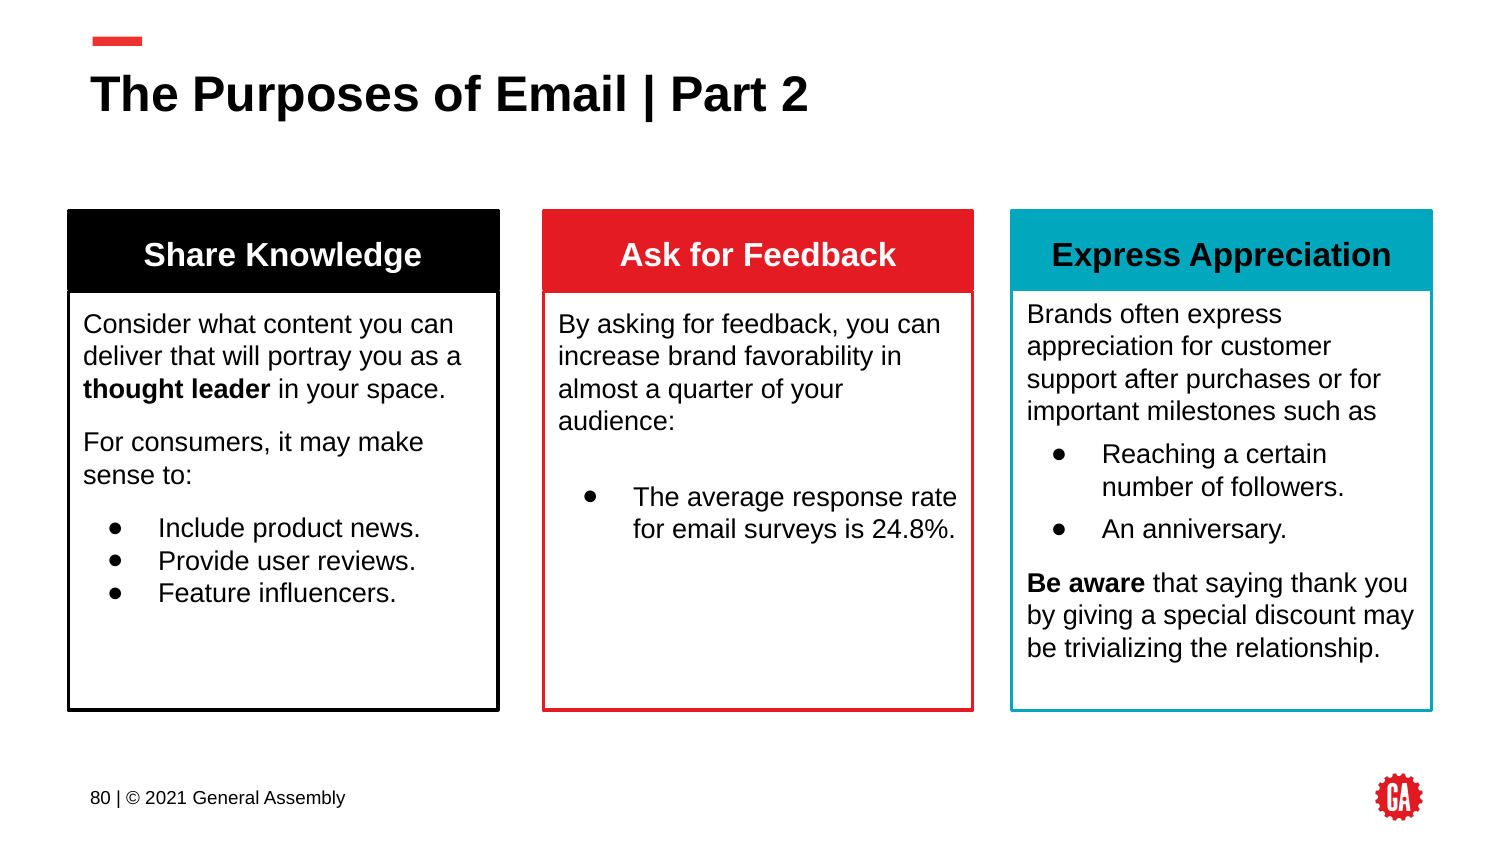

# The Purposes of Email | Part 2
Share Knowledge
Ask for Feedback
Express Appreciation
Brands often express appreciation for customer support after purchases or for important milestones such as
Reaching a certain number of followers.
An anniversary.
Be aware that saying thank you by giving a special discount may be trivializing the relationship.
By asking for feedback, you can increase brand favorability in almost a quarter of your audience:

The average response rate for email surveys is 24.8%.
Consider what content you can deliver that will portray you as a thought leader in your space.
For consumers, it may make sense to:
Include product news.
Provide user reviews.
Feature influencers.
80 | © 2021 General Assembly